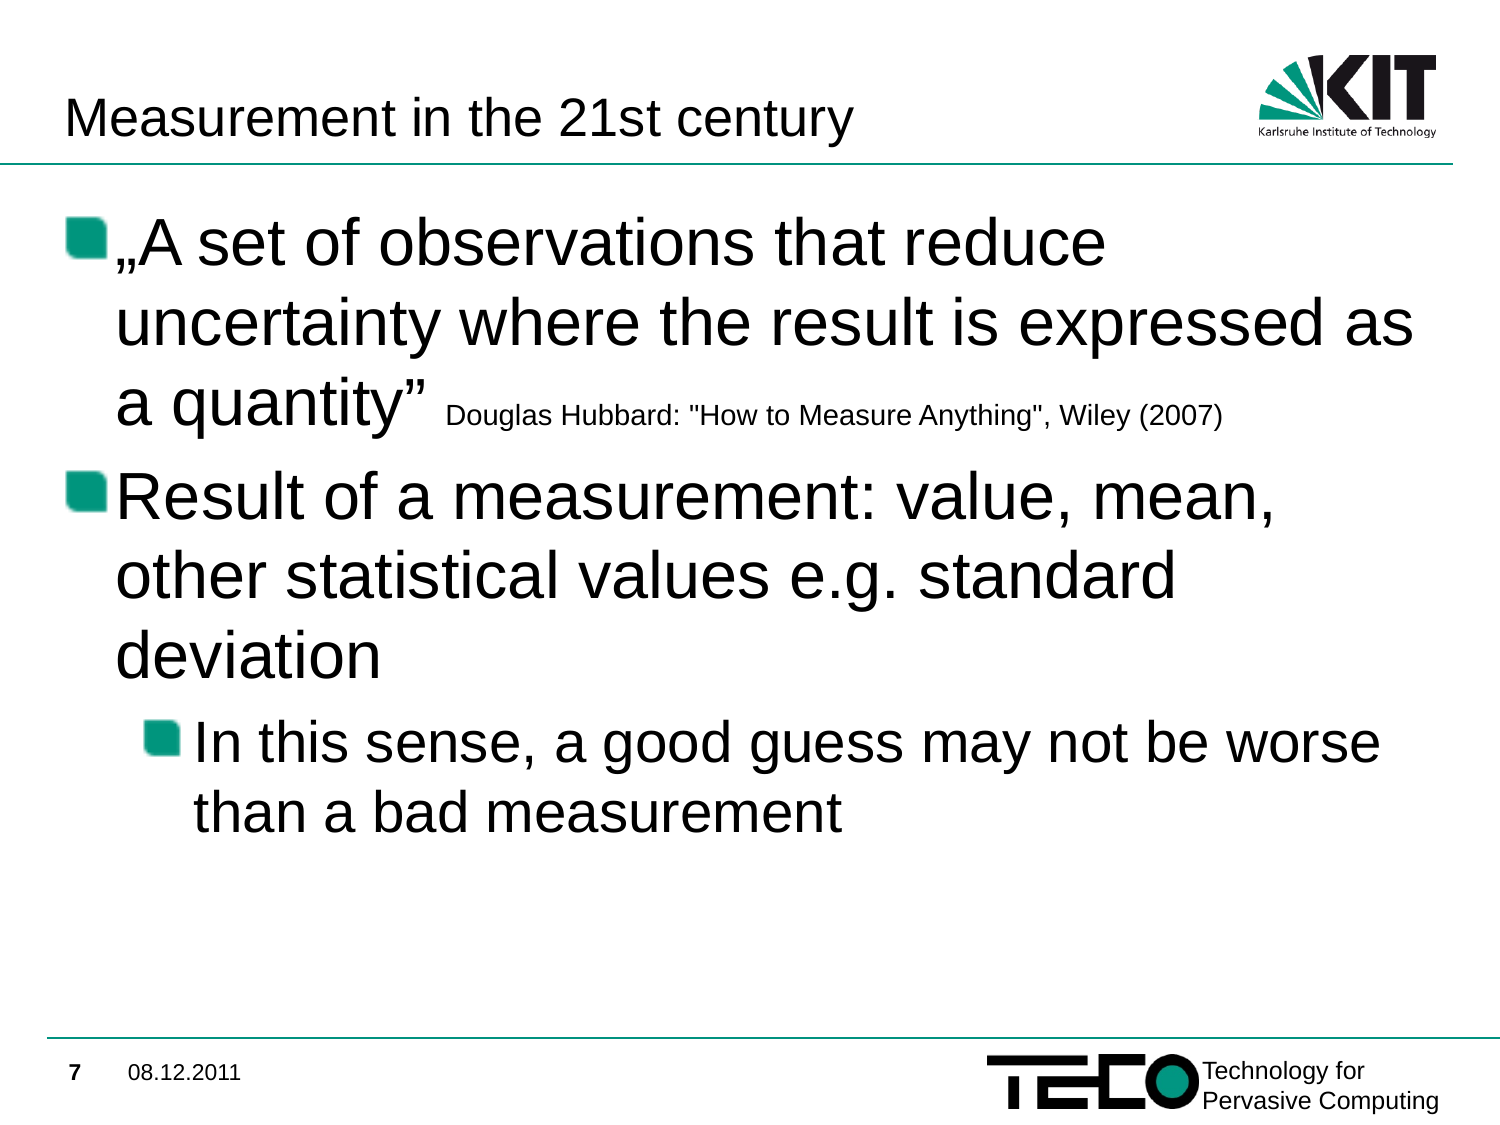

# Measurement in the 21st century
„A set of observations that reduce uncertainty where the result is expressed as a quantity” Douglas Hubbard: "How to Measure Anything", Wiley (2007)
Result of a measurement: value, mean, other statistical values e.g. standard deviation
In this sense, a good guess may not be worse than a bad measurement